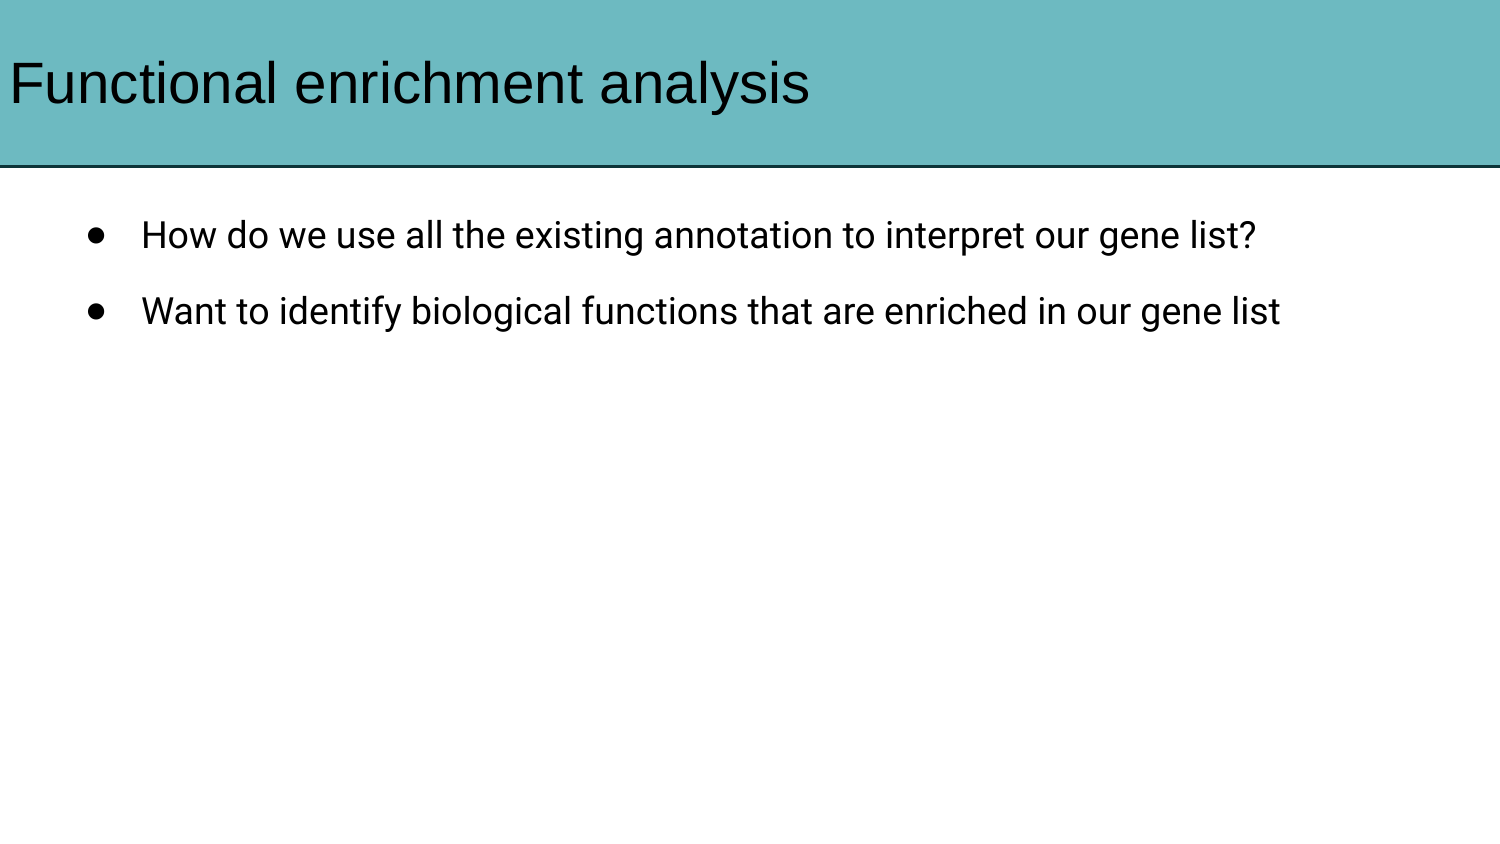

# Functional enrichment analysis
How do we use all the existing annotation to interpret our gene list?
Want to identify biological functions that are enriched in our gene list